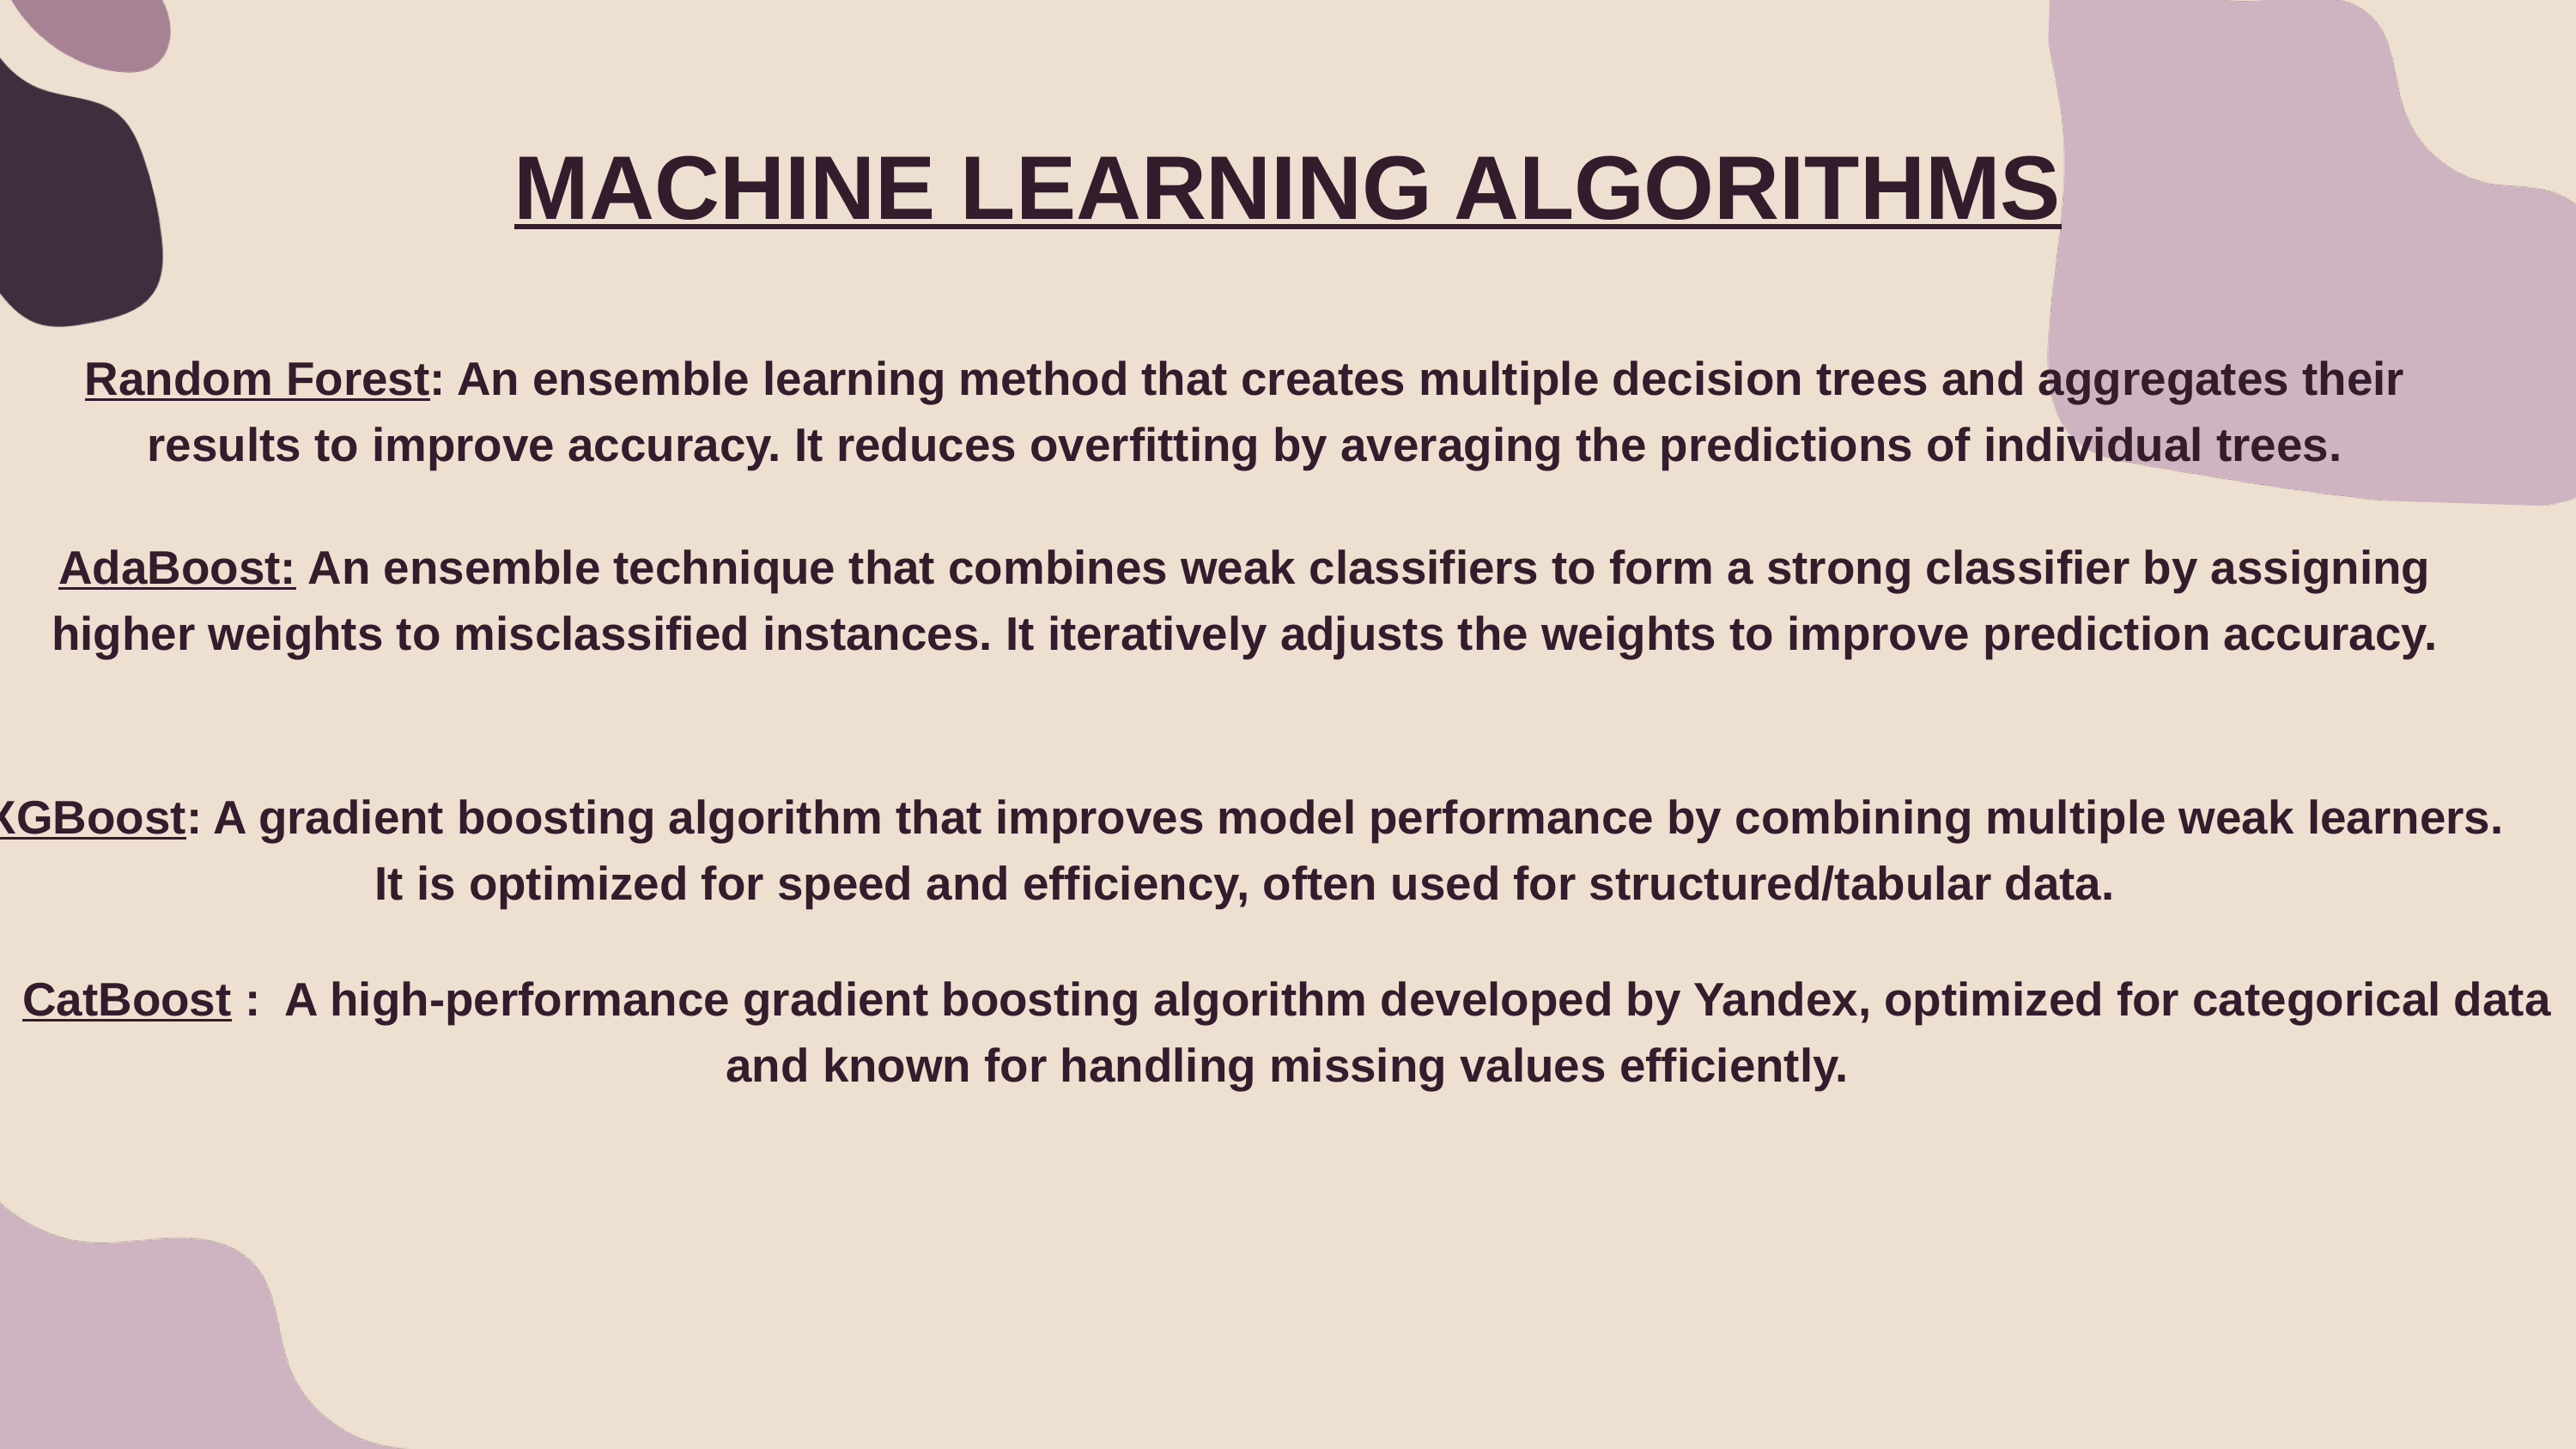

MACHINE LEARNING ALGORITHMS
Random Forest: An ensemble learning method that creates multiple decision trees and aggregates their results to improve accuracy. It reduces overfitting by averaging the predictions of individual trees.
AdaBoost: An ensemble technique that combines weak classifiers to form a strong classifier by assigning higher weights to misclassified instances. It iteratively adjusts the weights to improve prediction accuracy.
XGBoost: A gradient boosting algorithm that improves model performance by combining multiple weak learners. It is optimized for speed and efficiency, often used for structured/tabular data.
CatBoost :  A high-performance gradient boosting algorithm developed by Yandex, optimized for categorical data and known for handling missing values efficiently.